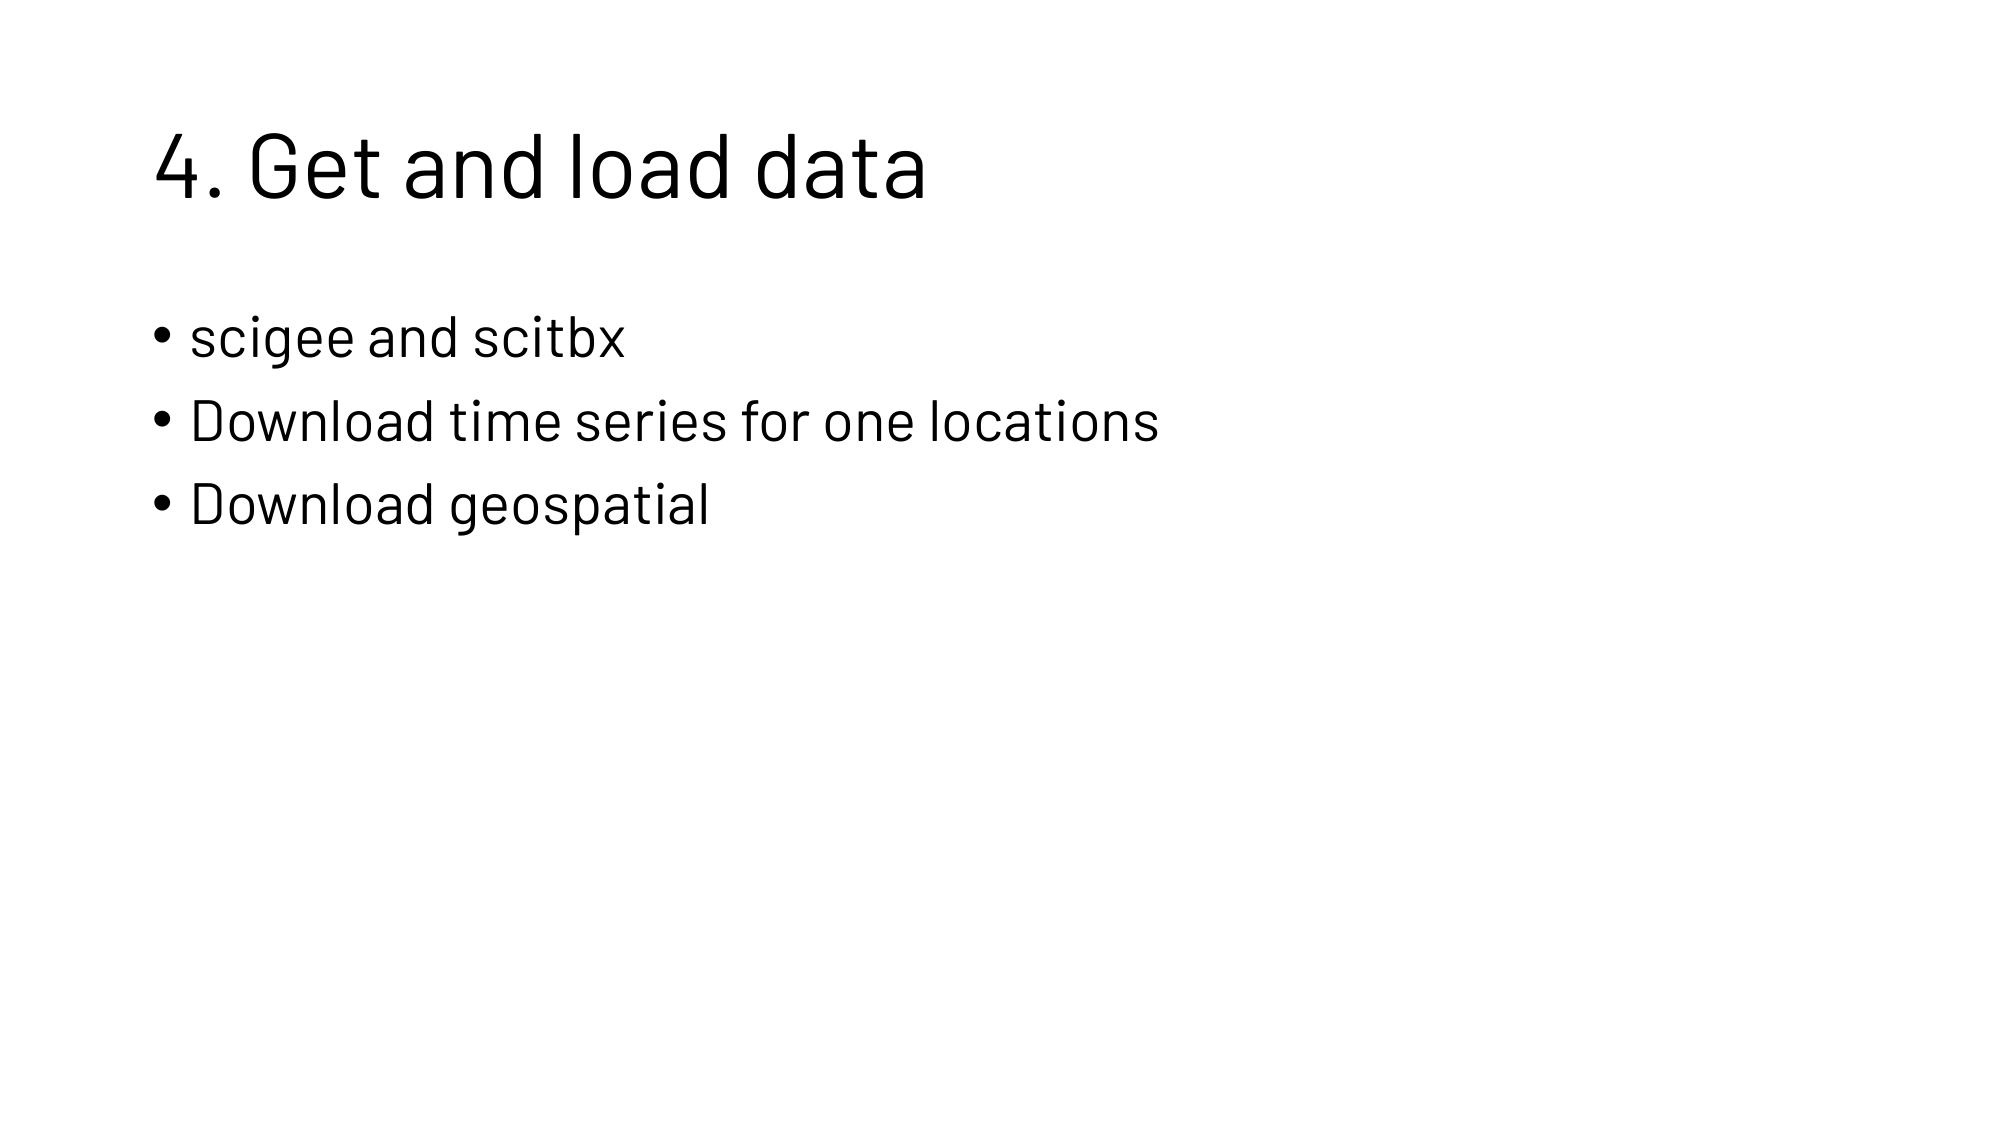

# 4. Get and load data
scigee and scitbx
Download time series for one locations
Download geospatial